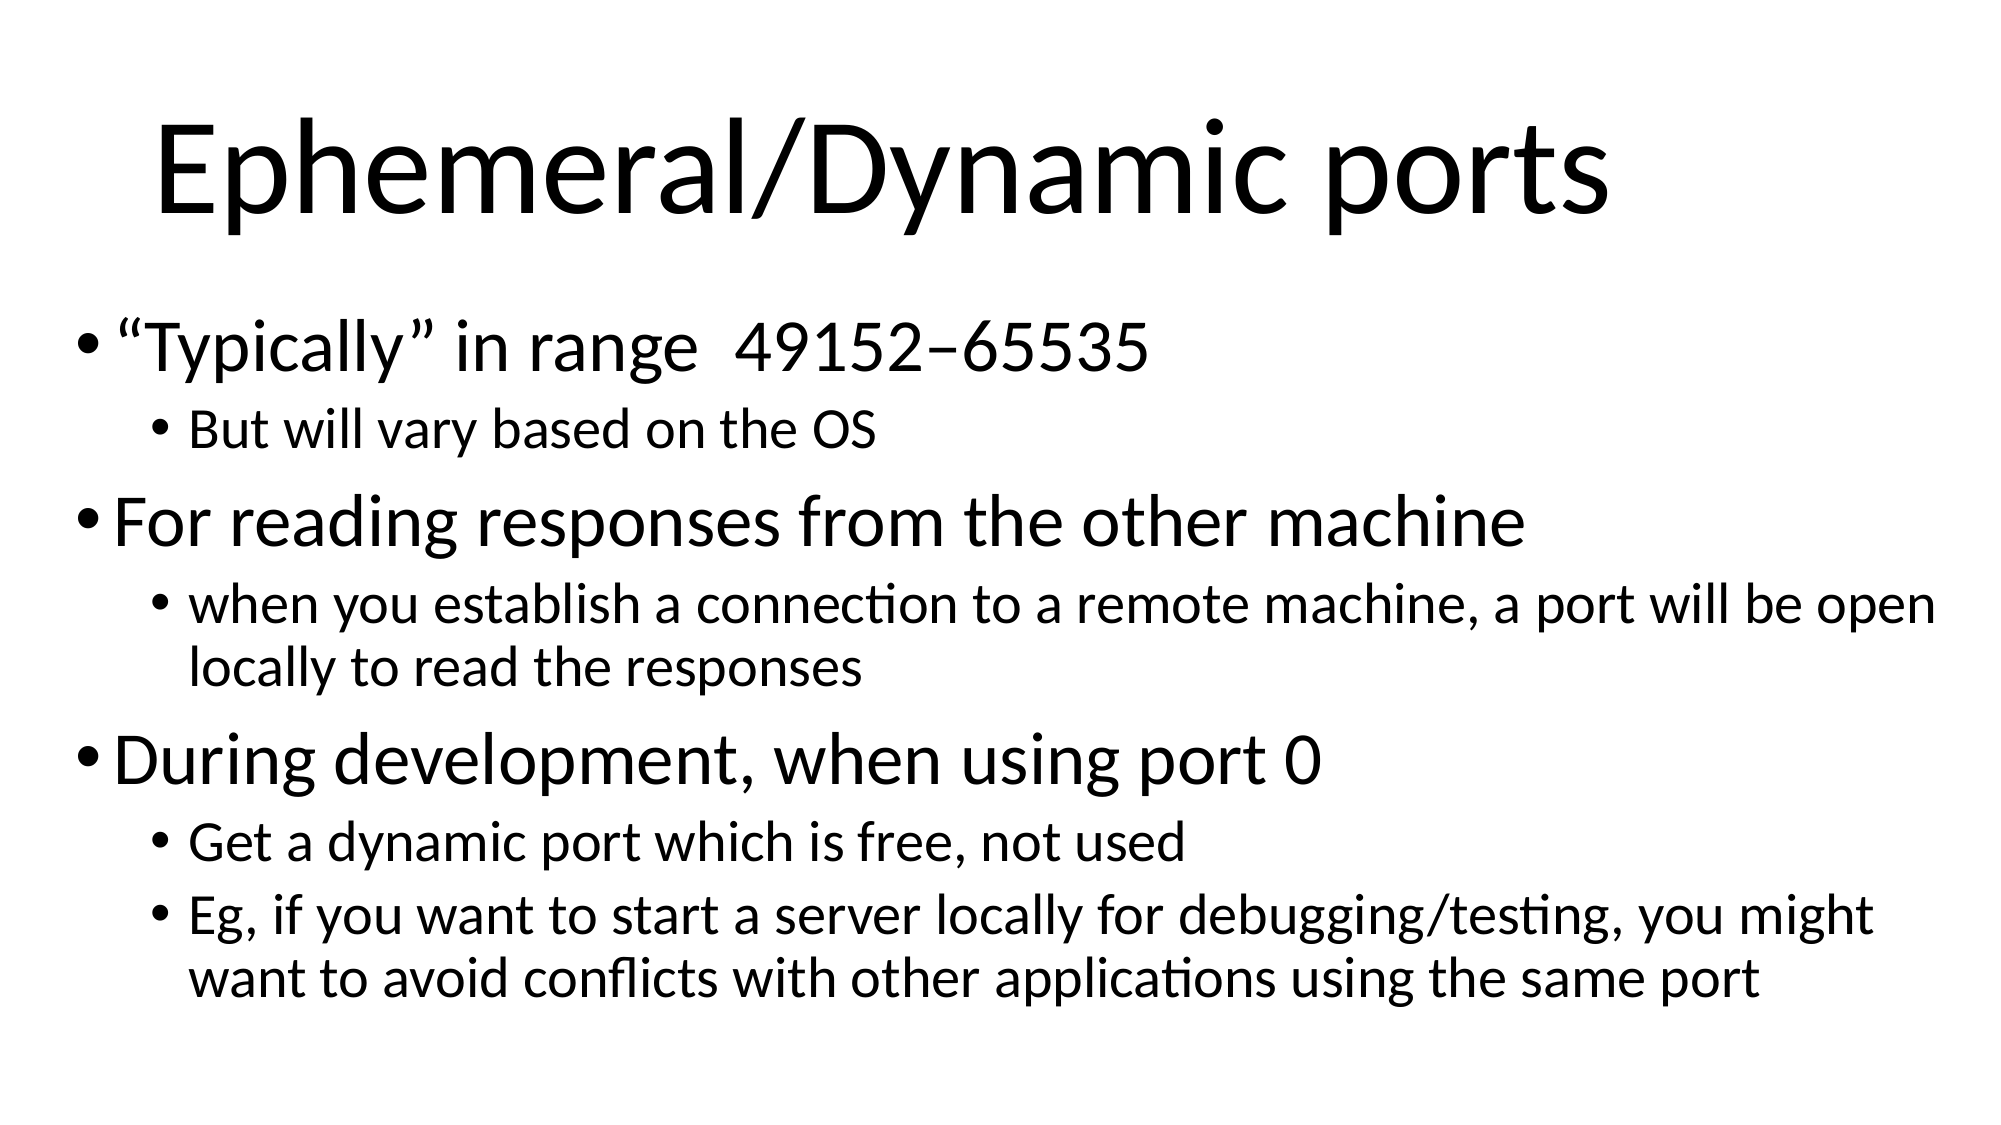

# Ephemeral/Dynamic ports
“Typically” in range  49152–65535
But will vary based on the OS
For reading responses from the other machine
when you establish a connection to a remote machine, a port will be open locally to read the responses
During development, when using port 0
Get a dynamic port which is free, not used
Eg, if you want to start a server locally for debugging/testing, you might want to avoid conflicts with other applications using the same port